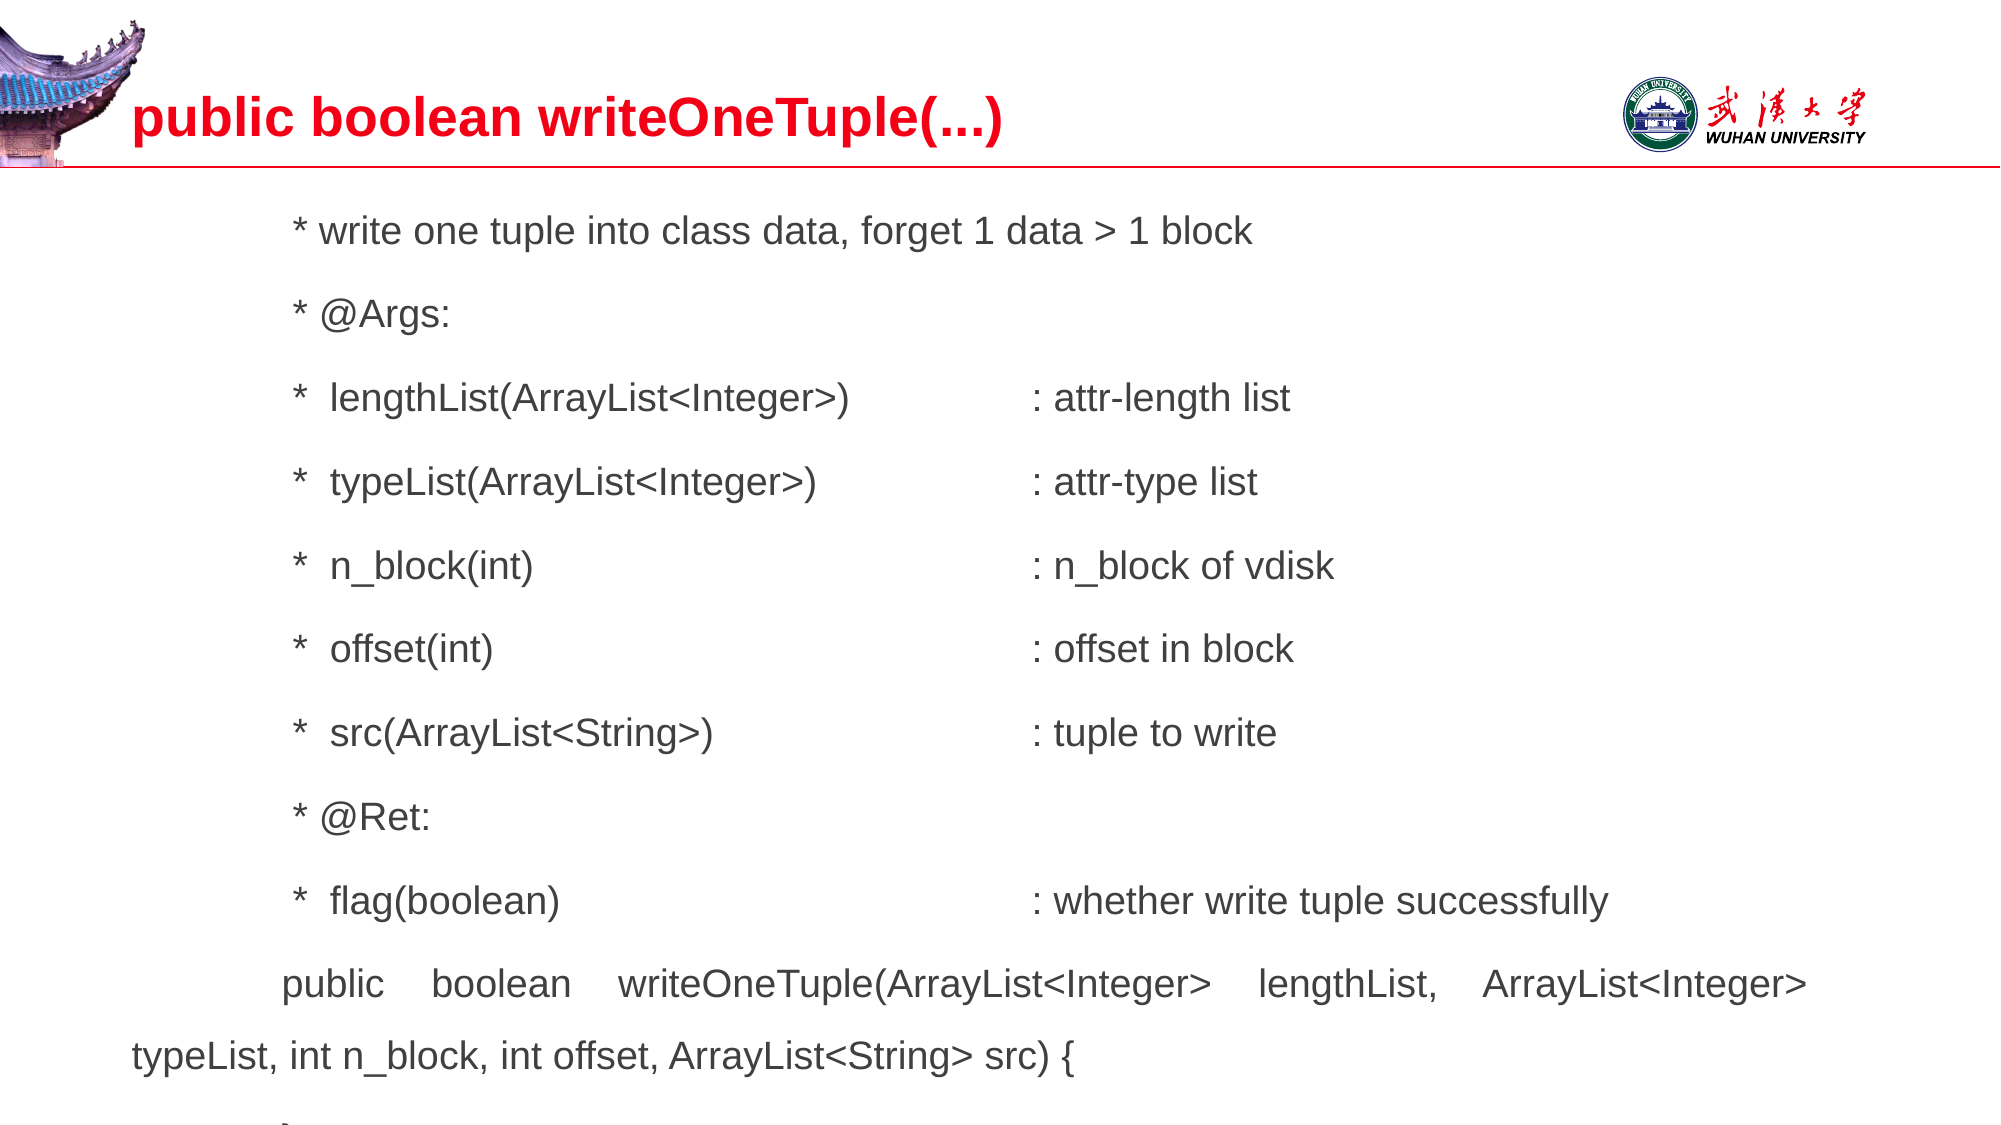

# public boolean writeOneTuple(...)
	 * write one tuple into class data, forget 1 data > 1 block
	 * @Args:
	 *  lengthList(ArrayList<Integer>)		: attr-length list
	 *  typeList(ArrayList<Integer>)		: attr-type list
	 *  n_block(int)				: n_block of vdisk
	 *  offset(int)				: offset in block
	 *  src(ArrayList<String>)			: tuple to write
	 * @Ret:
	 *  flag(boolean)				: whether write tuple successfully
	public boolean writeOneTuple(ArrayList<Integer> lengthList, ArrayList<Integer> typeList, int n_block, int offset, ArrayList<String> src) {
	}